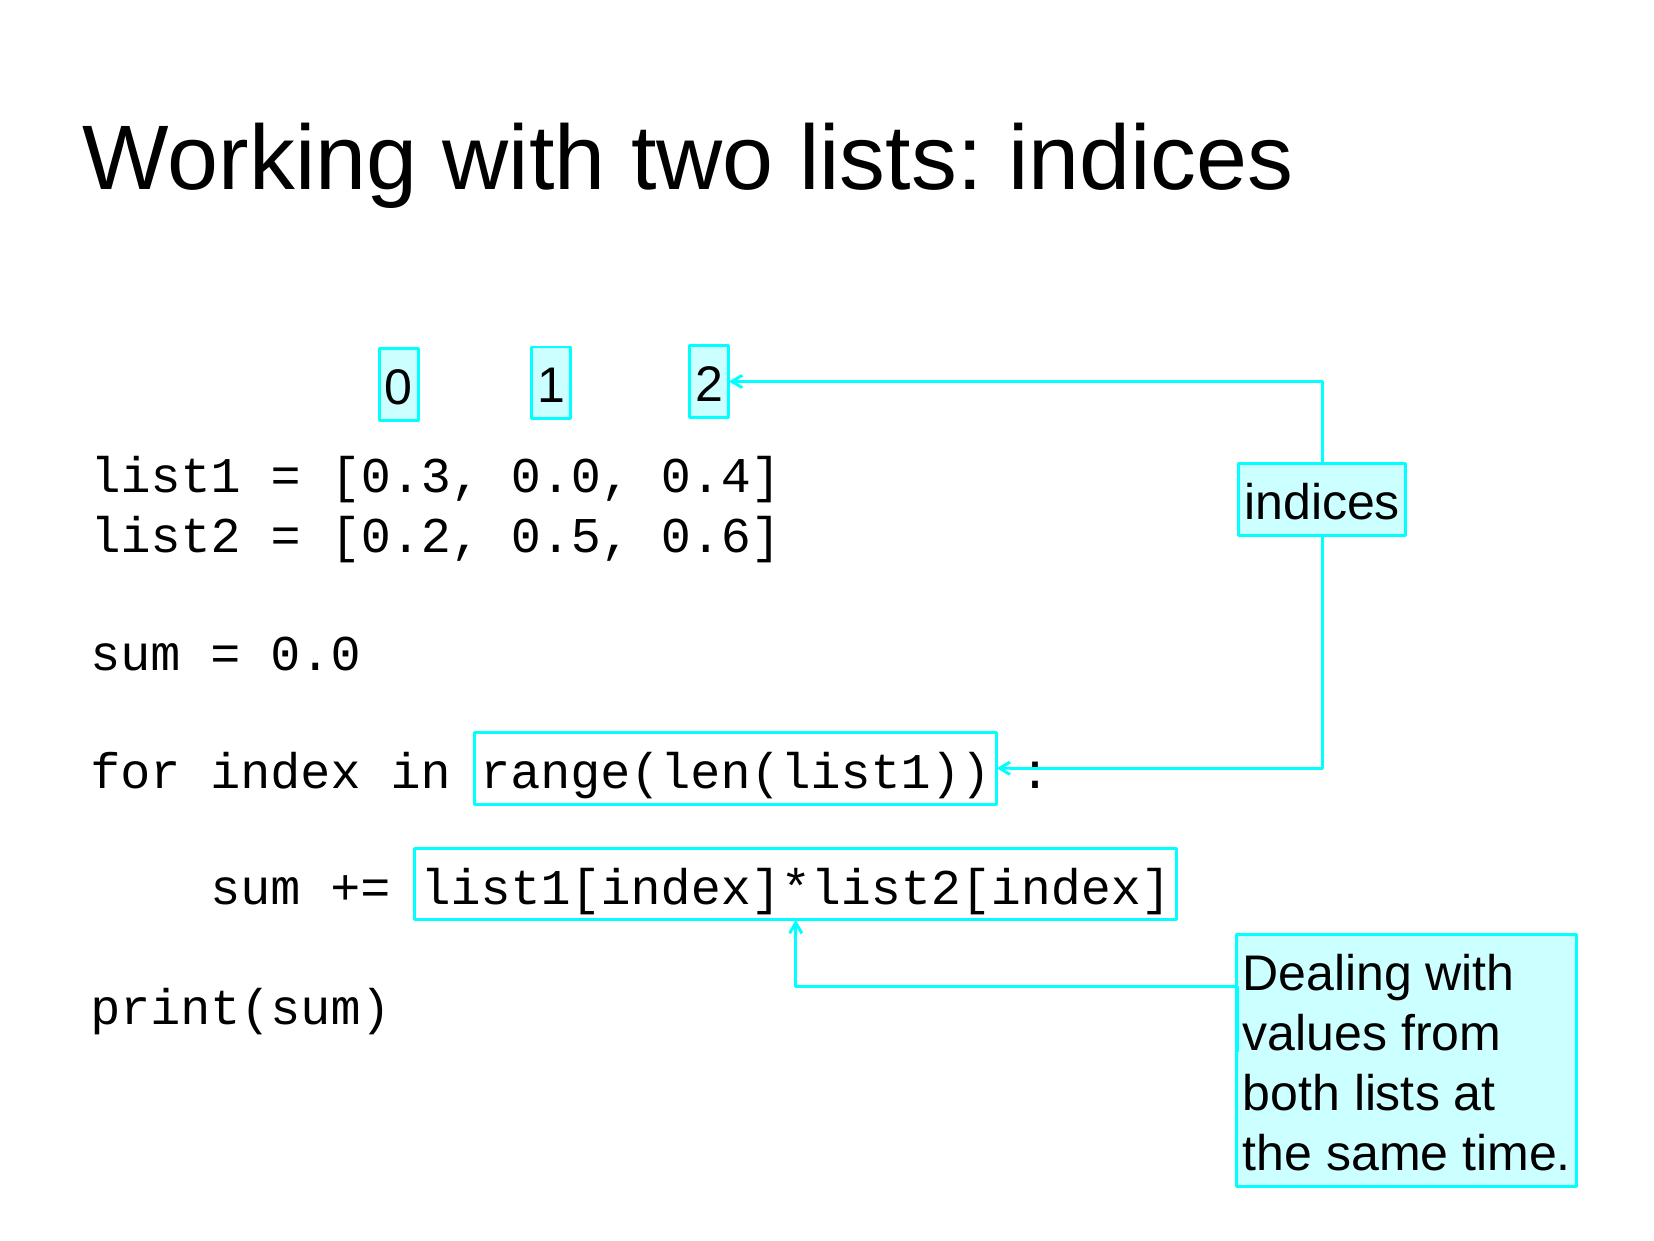

Working with two lists: indices
2
1
0
list1 = [0.3, 0.0, 0.4]
list2 = [0.2, 0.5, 0.6]
indices
sum = 0.0
for index in
range(len(list1))
:
sum +=
list1[index]*list2[index]
Dealing with
values from
both lists at
the same time.
print(sum)
256